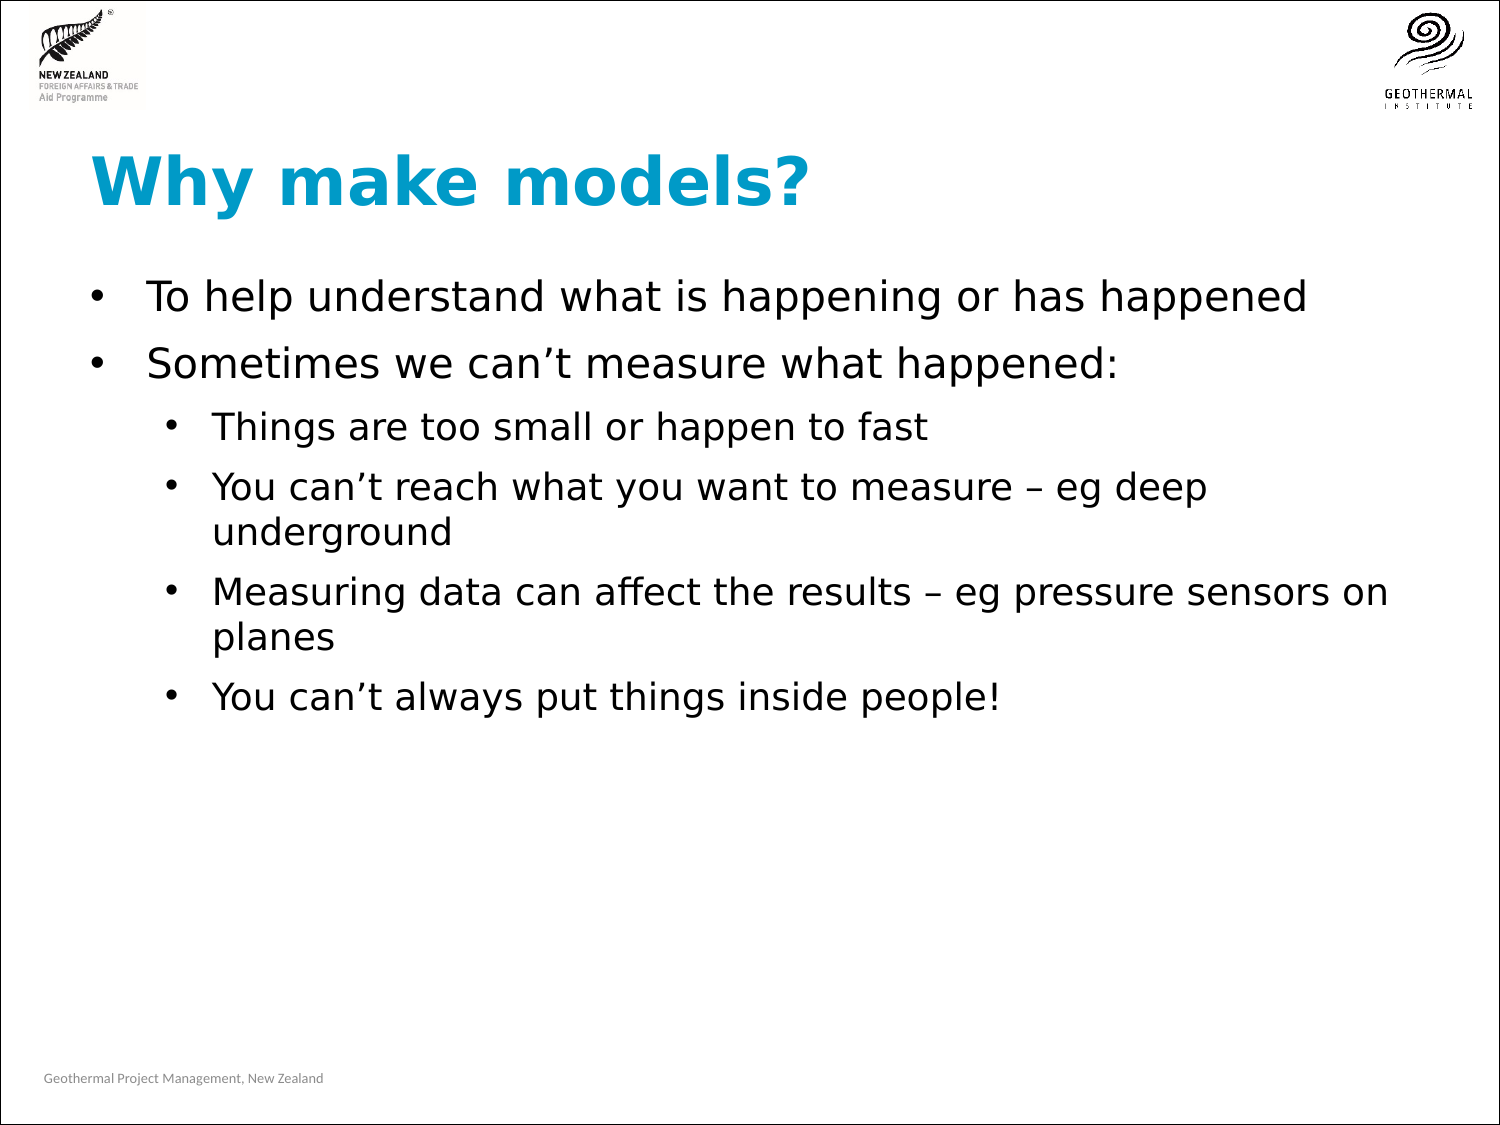

# Why make models?
To help understand what is happening or has happened
Sometimes we can’t measure what happened:
Things are too small or happen to fast
You can’t reach what you want to measure – eg deep underground
Measuring data can affect the results – eg pressure sensors on planes
You can’t always put things inside people!